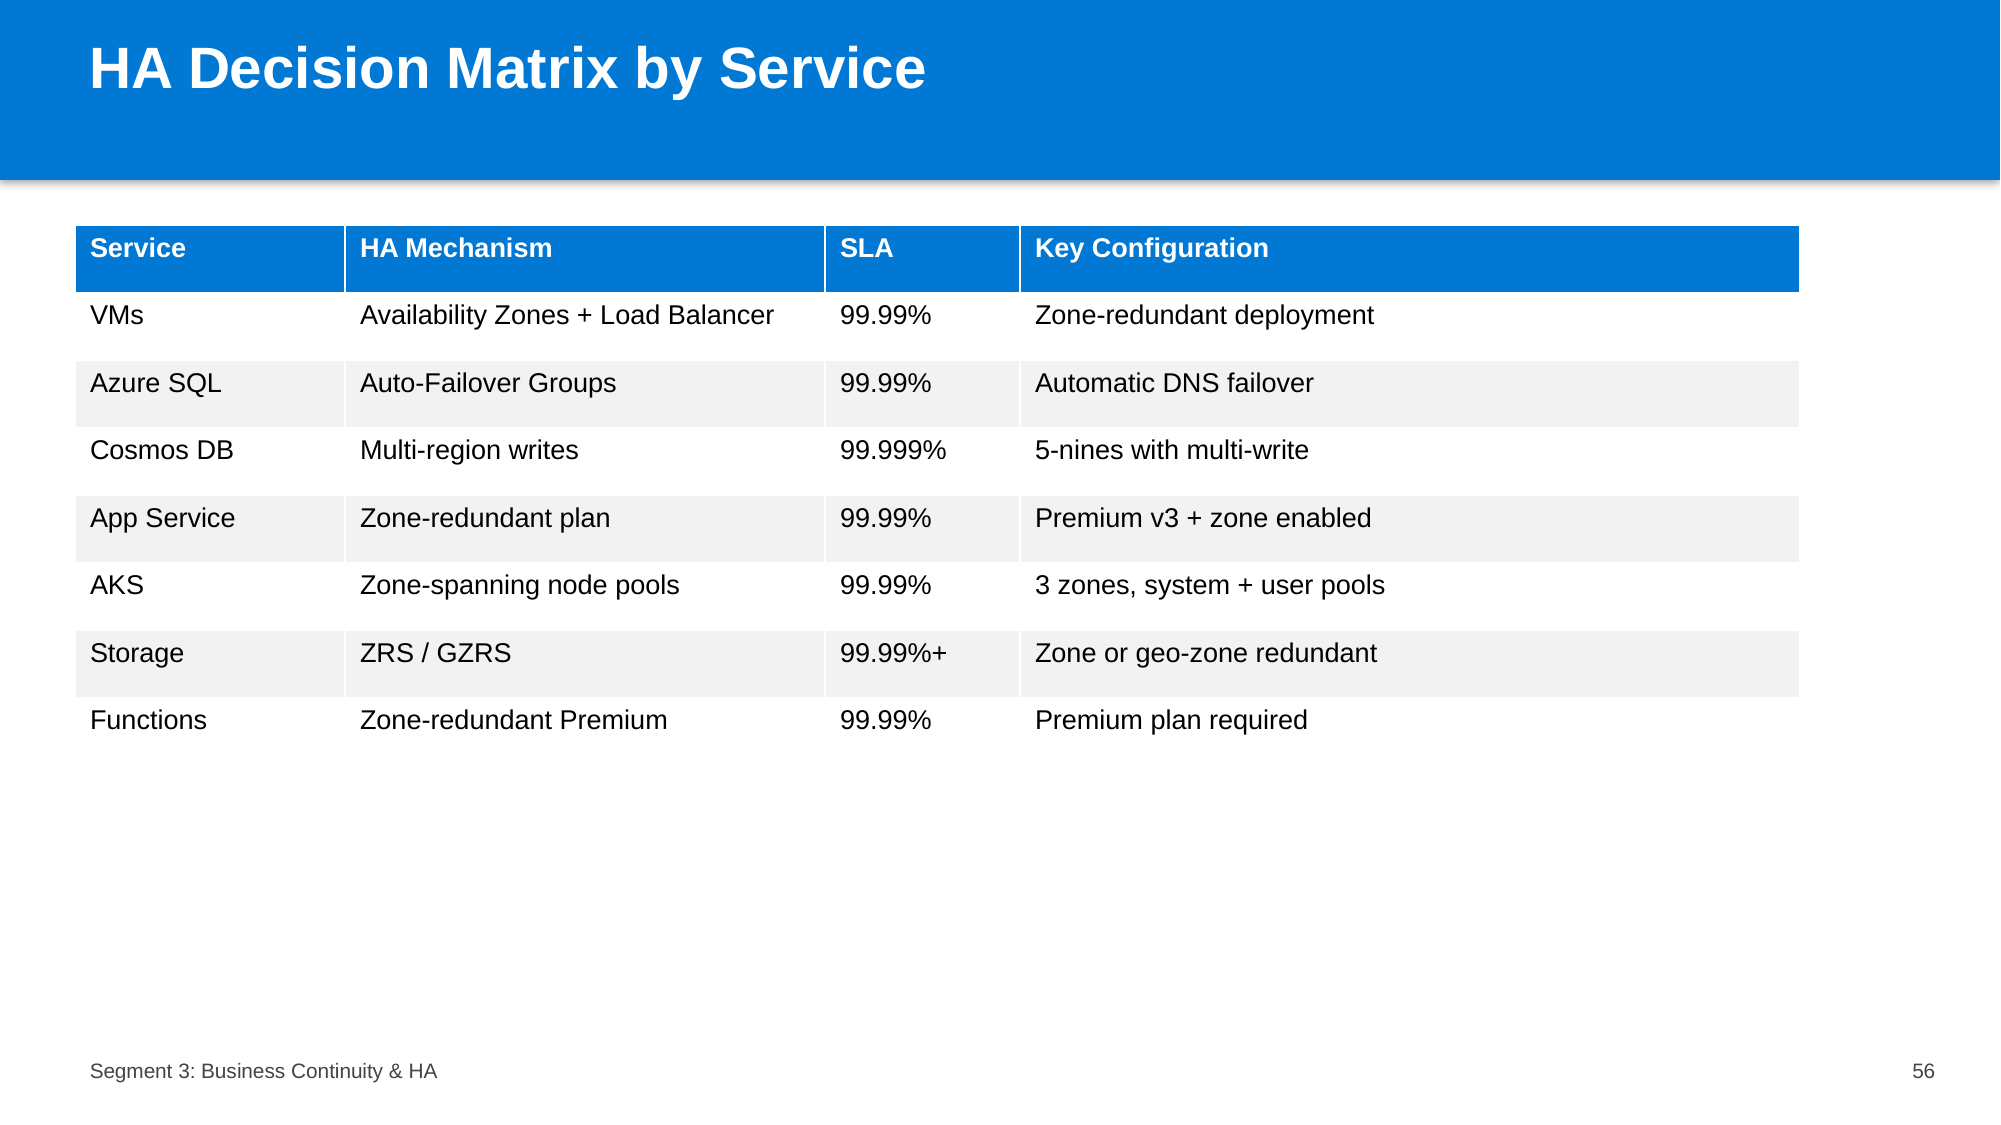

HA Decision Matrix by Service
| Service | HA Mechanism | SLA | Key Configuration |
| --- | --- | --- | --- |
| VMs | Availability Zones + Load Balancer | 99.99% | Zone-redundant deployment |
| Azure SQL | Auto-Failover Groups | 99.99% | Automatic DNS failover |
| Cosmos DB | Multi-region writes | 99.999% | 5-nines with multi-write |
| App Service | Zone-redundant plan | 99.99% | Premium v3 + zone enabled |
| AKS | Zone-spanning node pools | 99.99% | 3 zones, system + user pools |
| Storage | ZRS / GZRS | 99.99%+ | Zone or geo-zone redundant |
| Functions | Zone-redundant Premium | 99.99% | Premium plan required |
Segment 3: Business Continuity & HA
56